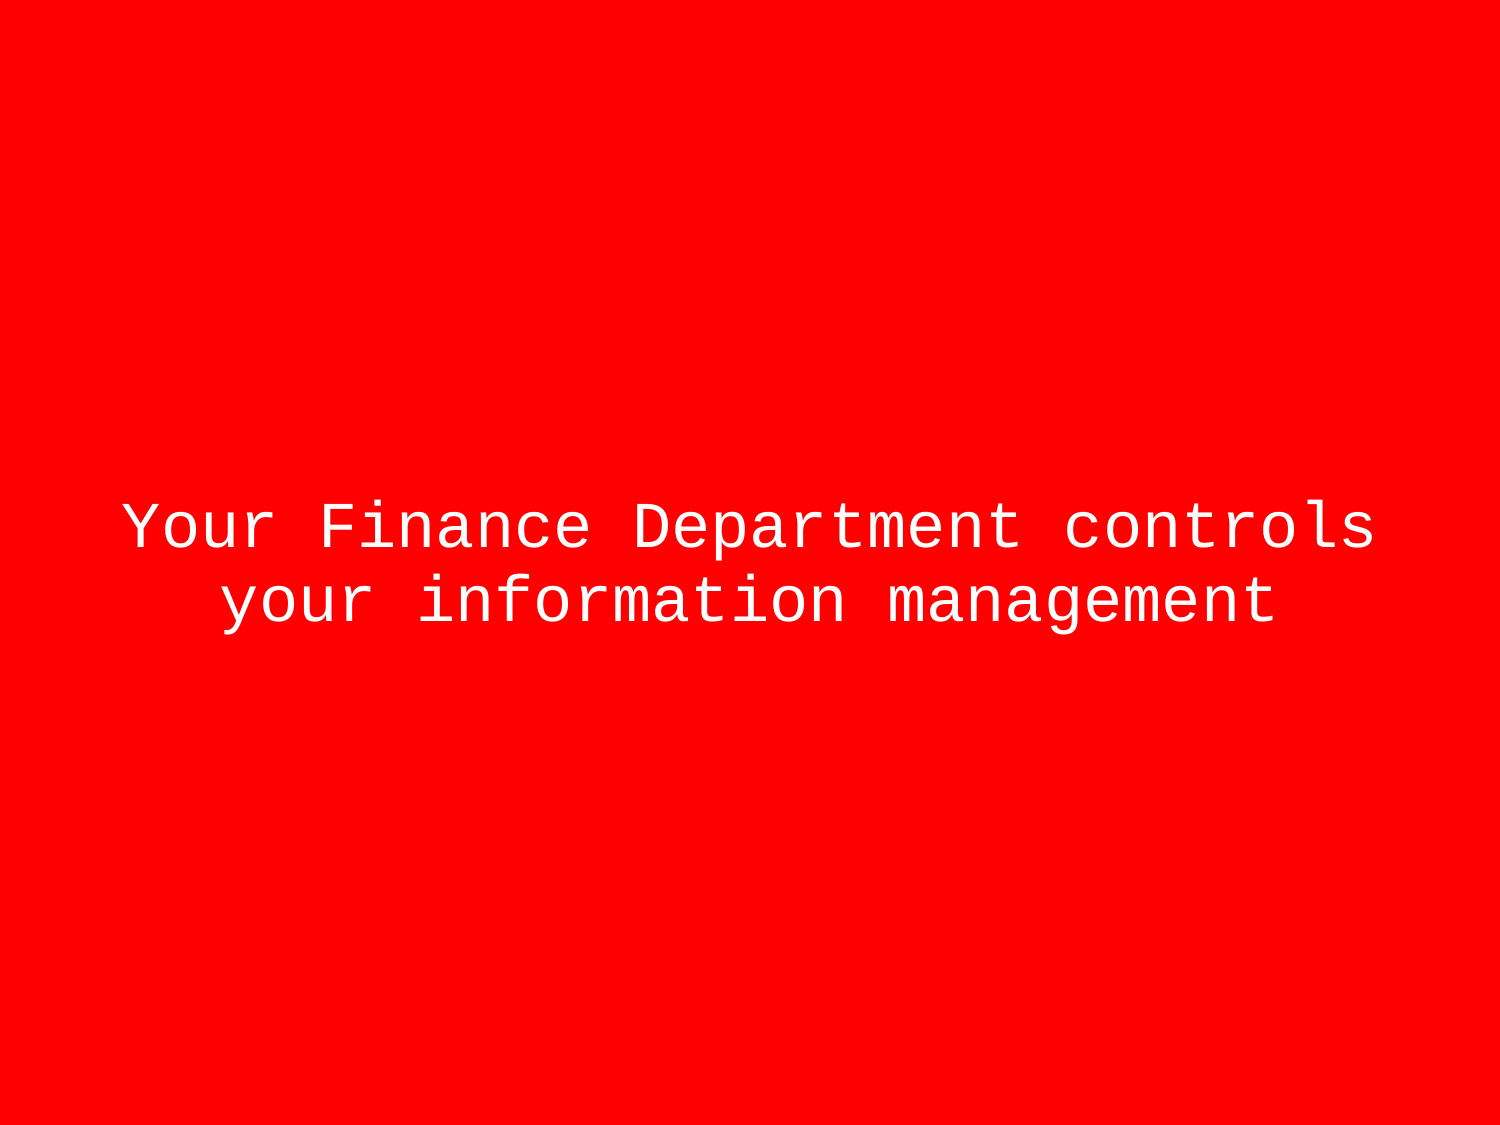

# Your Finance Department controls your information management